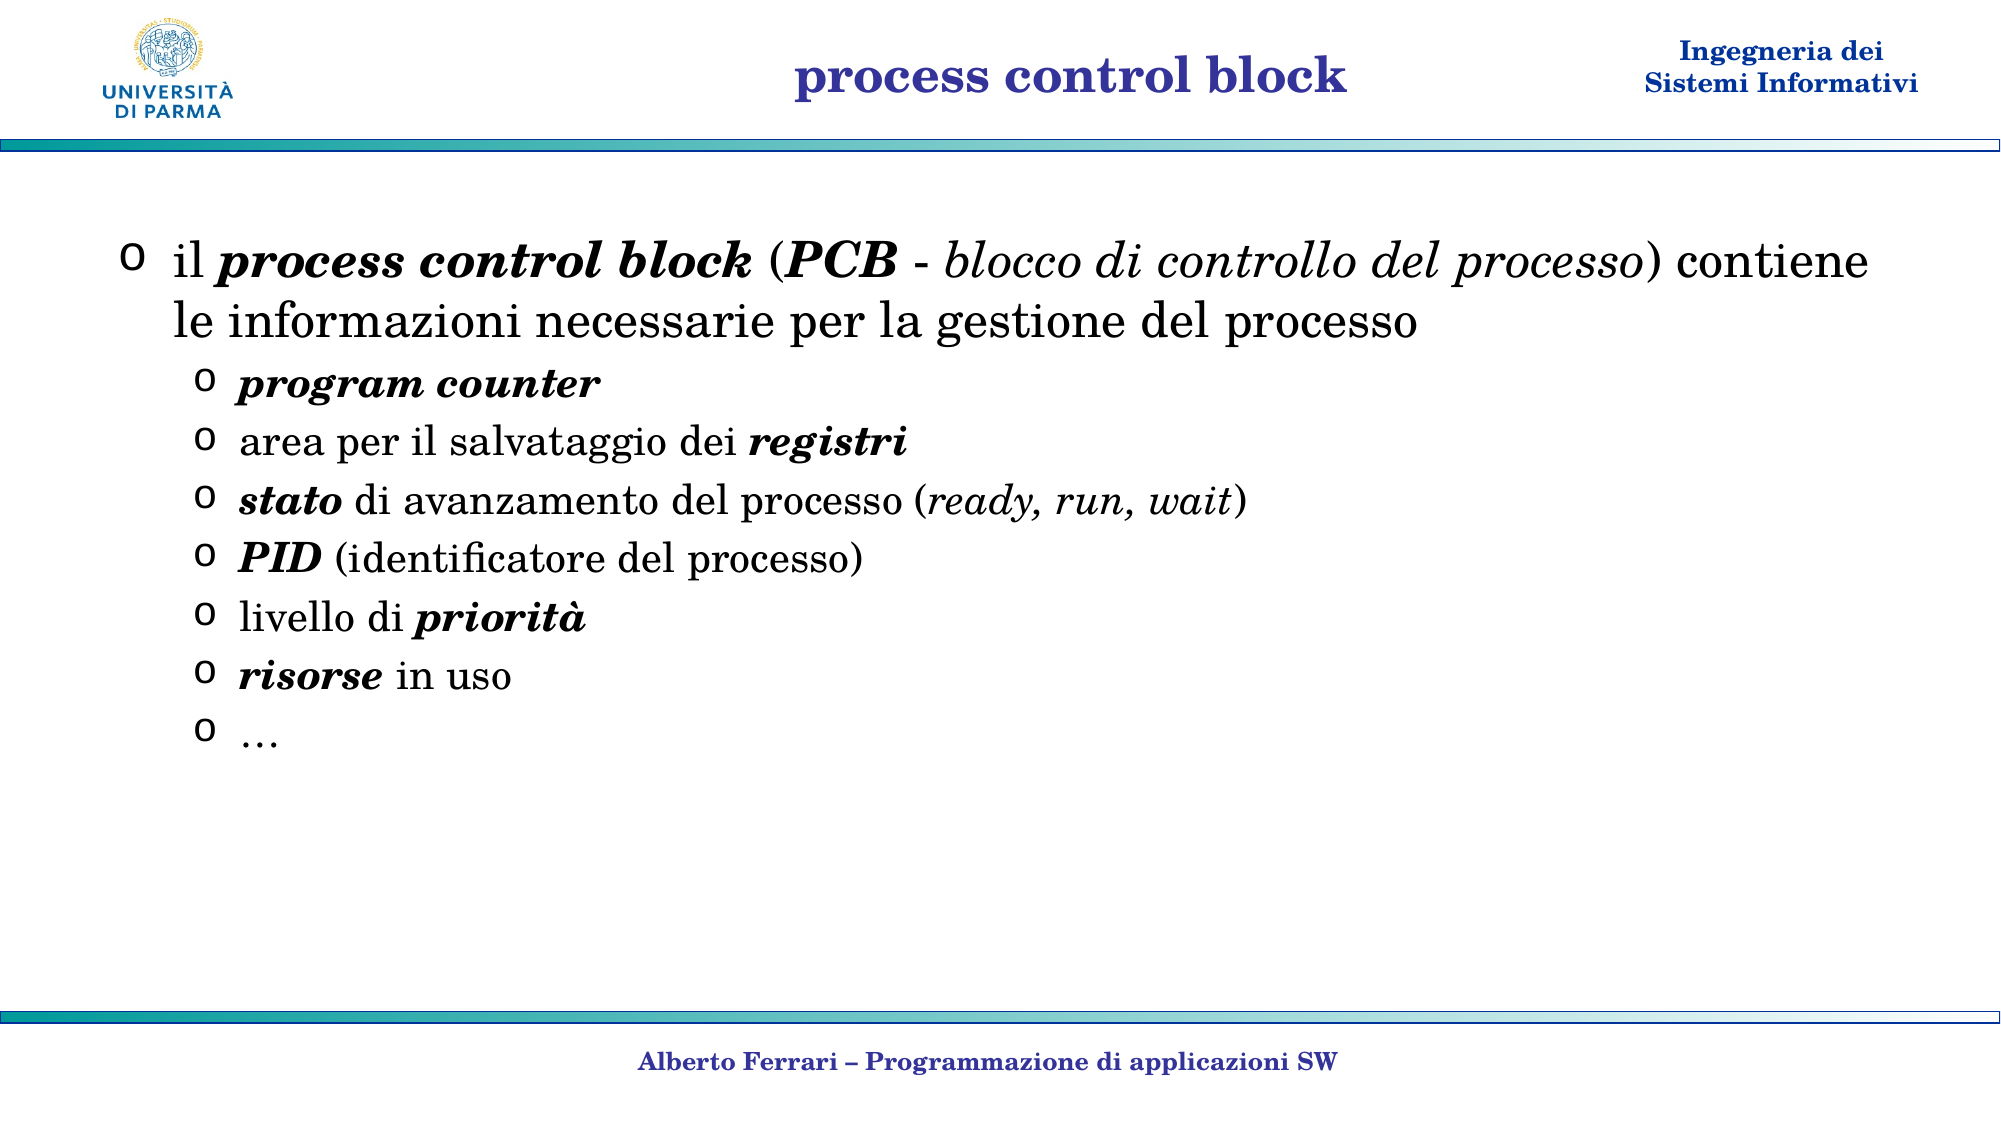

# process control block
il process control block (PCB - blocco di controllo del processo) contiene le informazioni necessarie per la gestione del processo
program counter
area per il salvataggio dei registri
stato di avanzamento del processo (ready, run, wait)
PID (identificatore del processo)
livello di priorità
risorse in uso
…

Alberto Ferrari – Programmazione di applicazioni SW